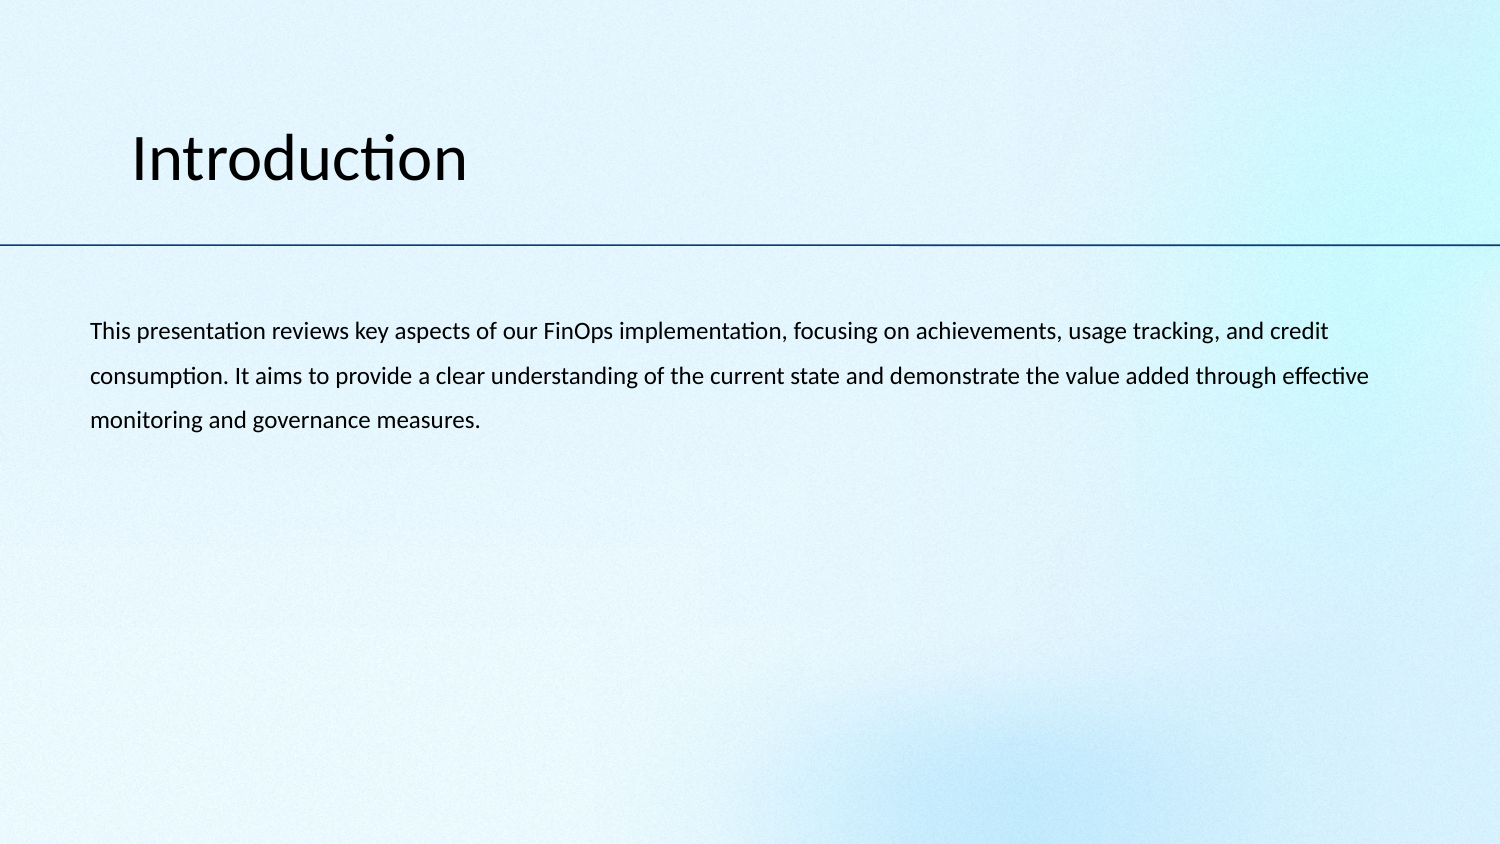

# Introduction
This presentation reviews key aspects of our FinOps implementation, focusing on achievements, usage tracking, and credit consumption. It aims to provide a clear understanding of the current state and demonstrate the value added through effective monitoring and governance measures.